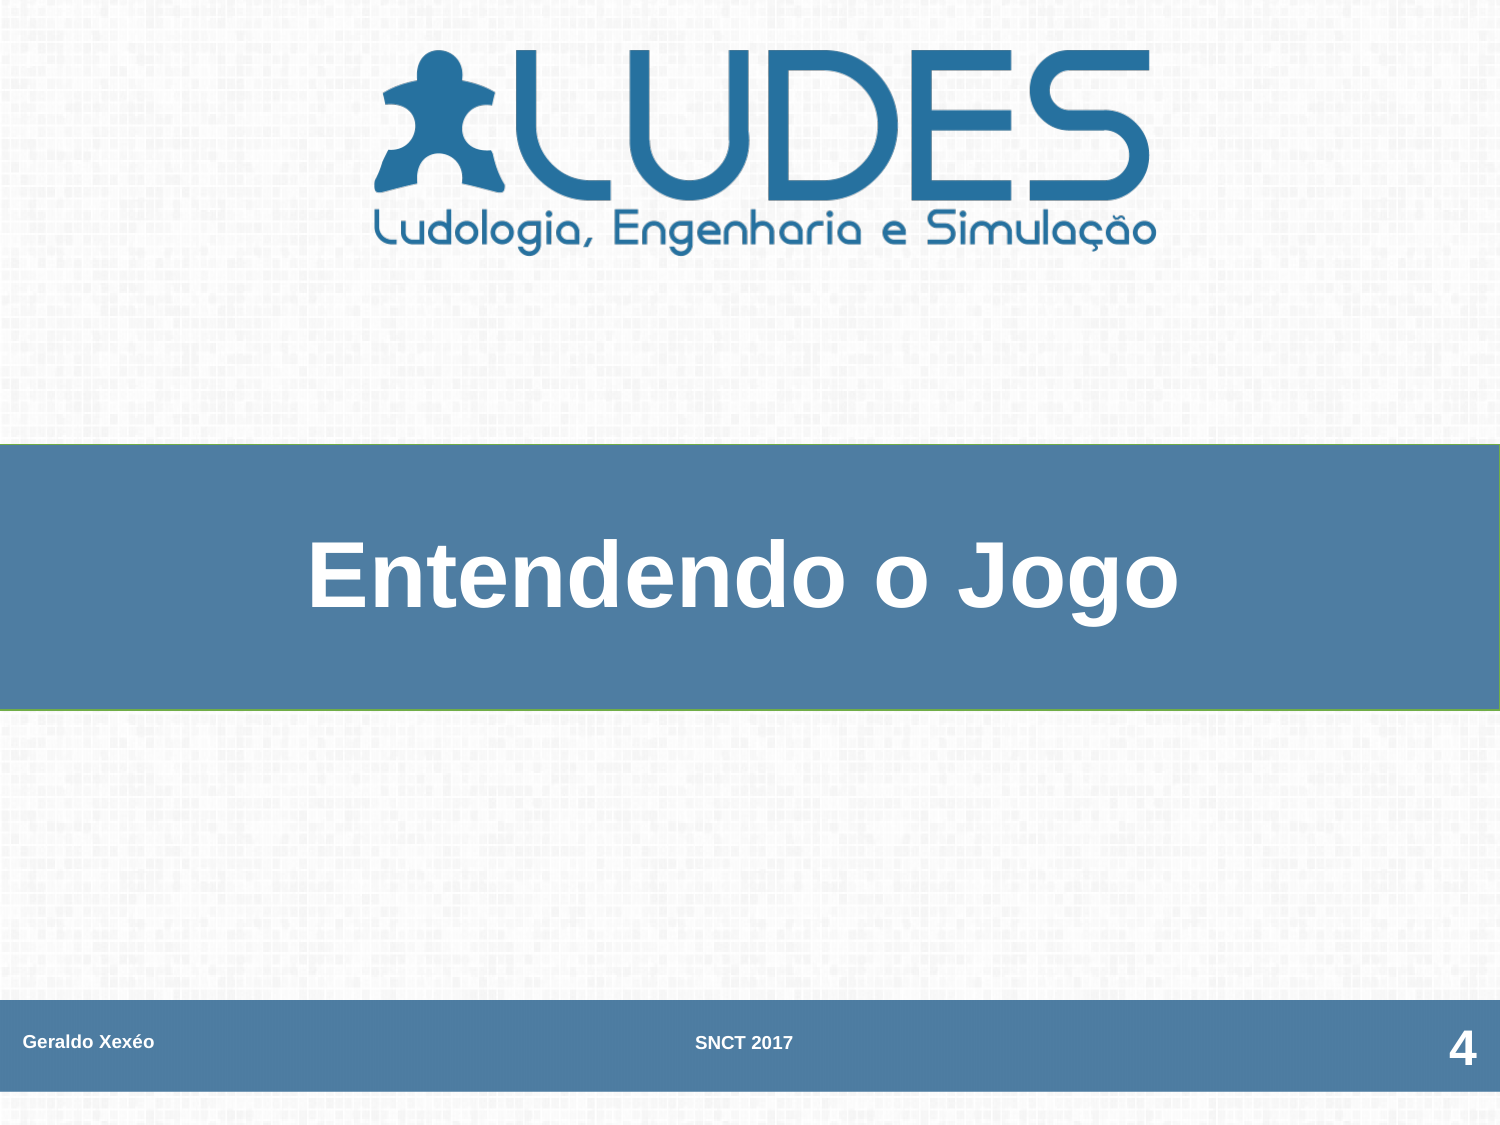

# Entendendo o Jogo

Geraldo Xexéo
SNCT 2017
4